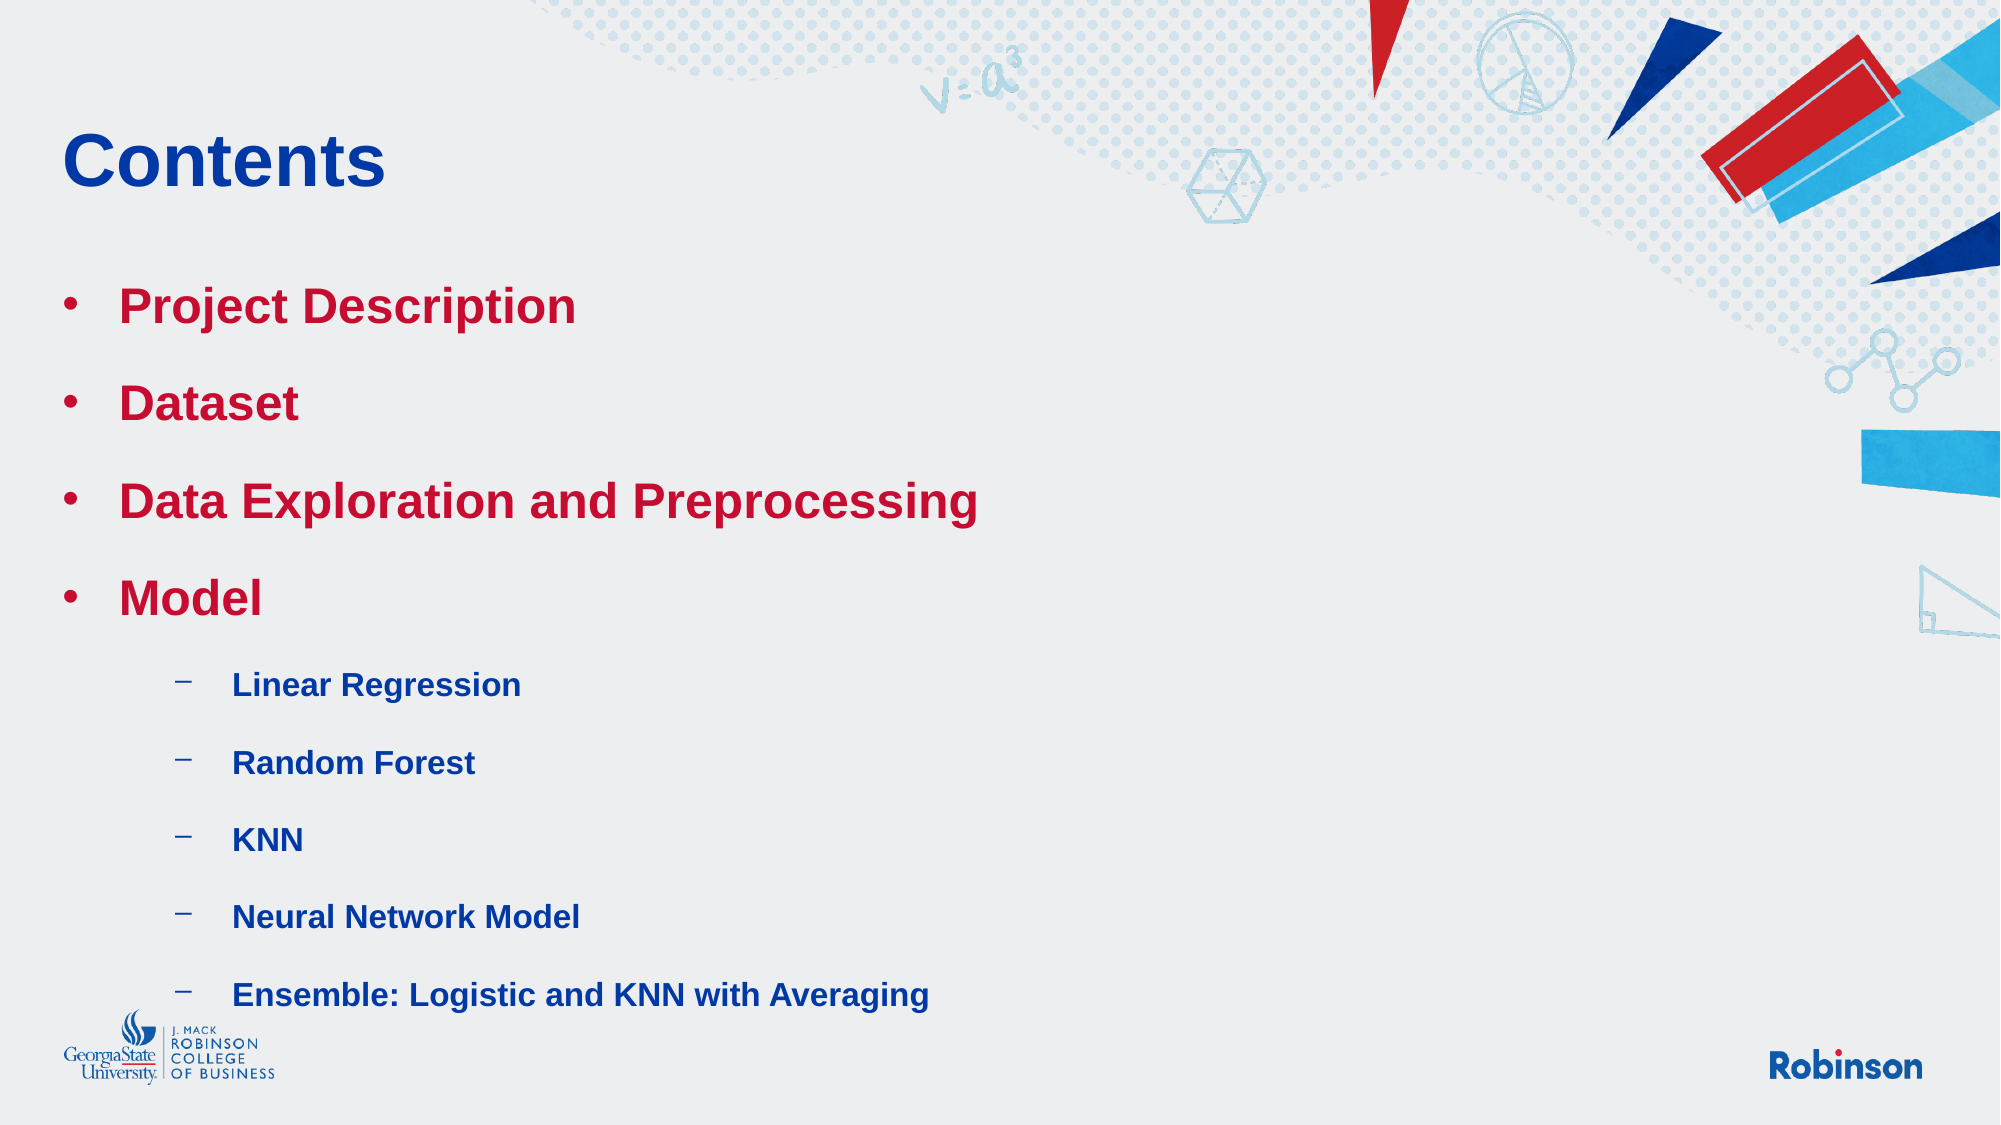

# Contents
Project Description
Dataset
Data Exploration and Preprocessing
Model
Linear Regression
Random Forest
KNN
Neural Network Model
Ensemble: Logistic and KNN with Averaging